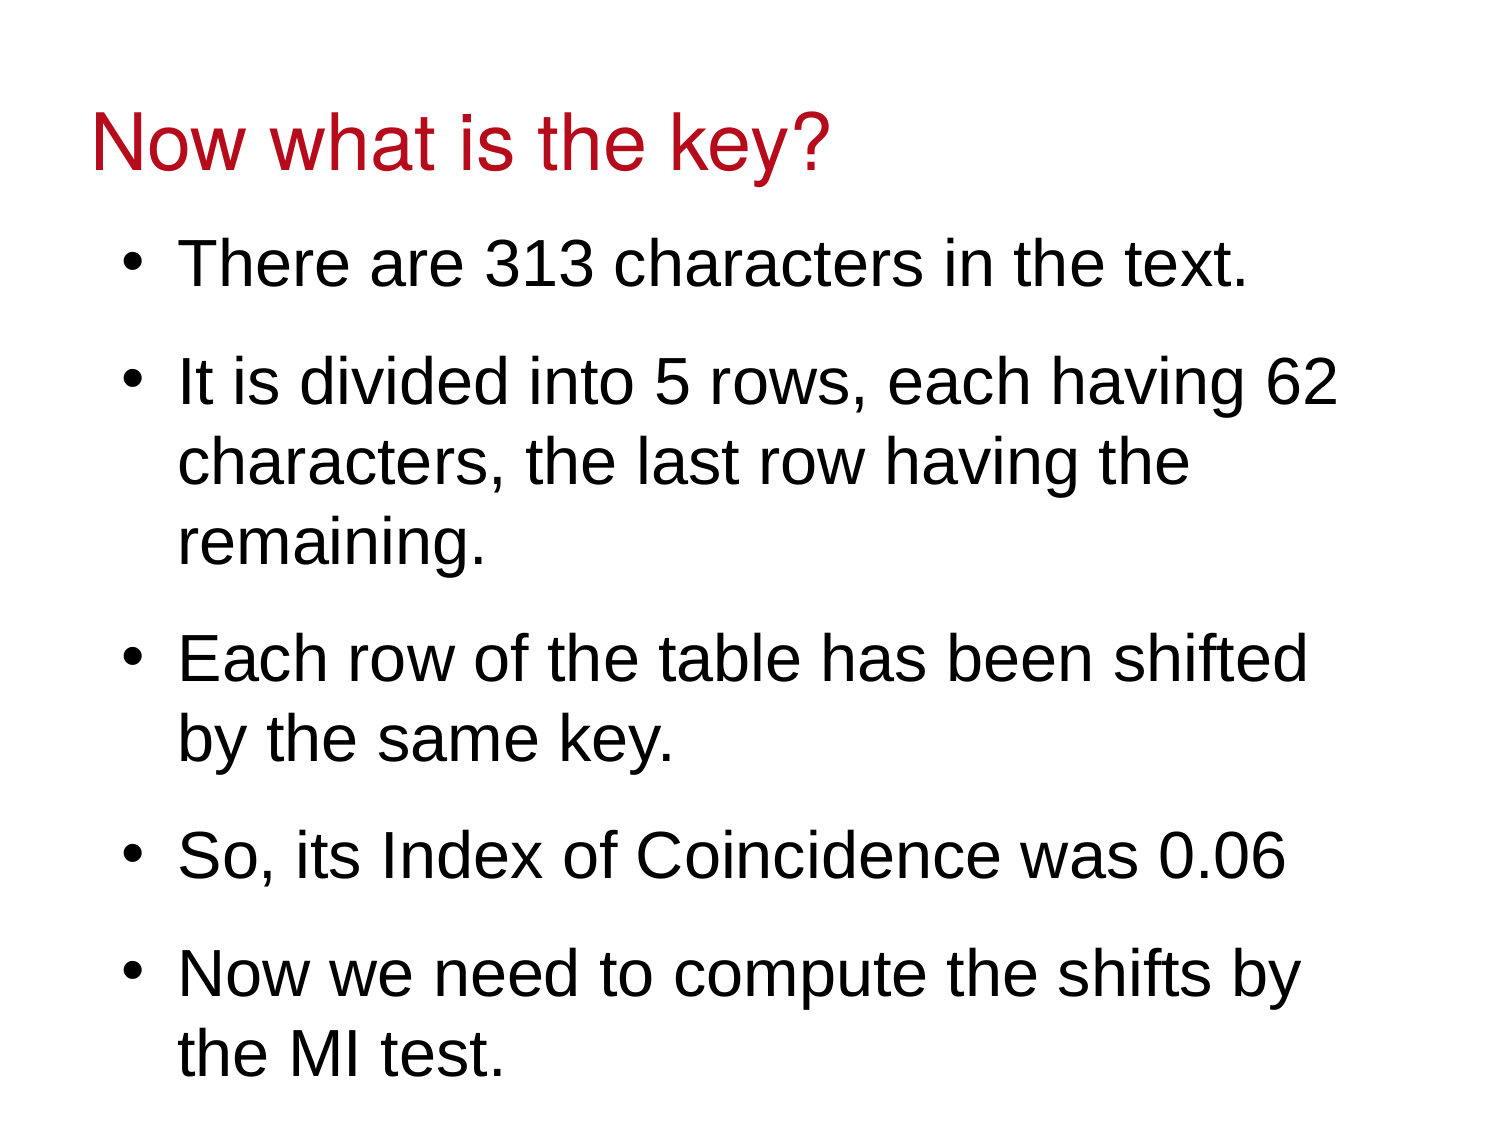

# Now what is the key?
There are 313 characters in the text.
It is divided into 5 rows, each having 62 characters, the last row having the remaining.
Each row of the table has been shifted by the same key.
So, its Index of Coincidence was 0.06
Now we need to compute the shifts by the MI test.